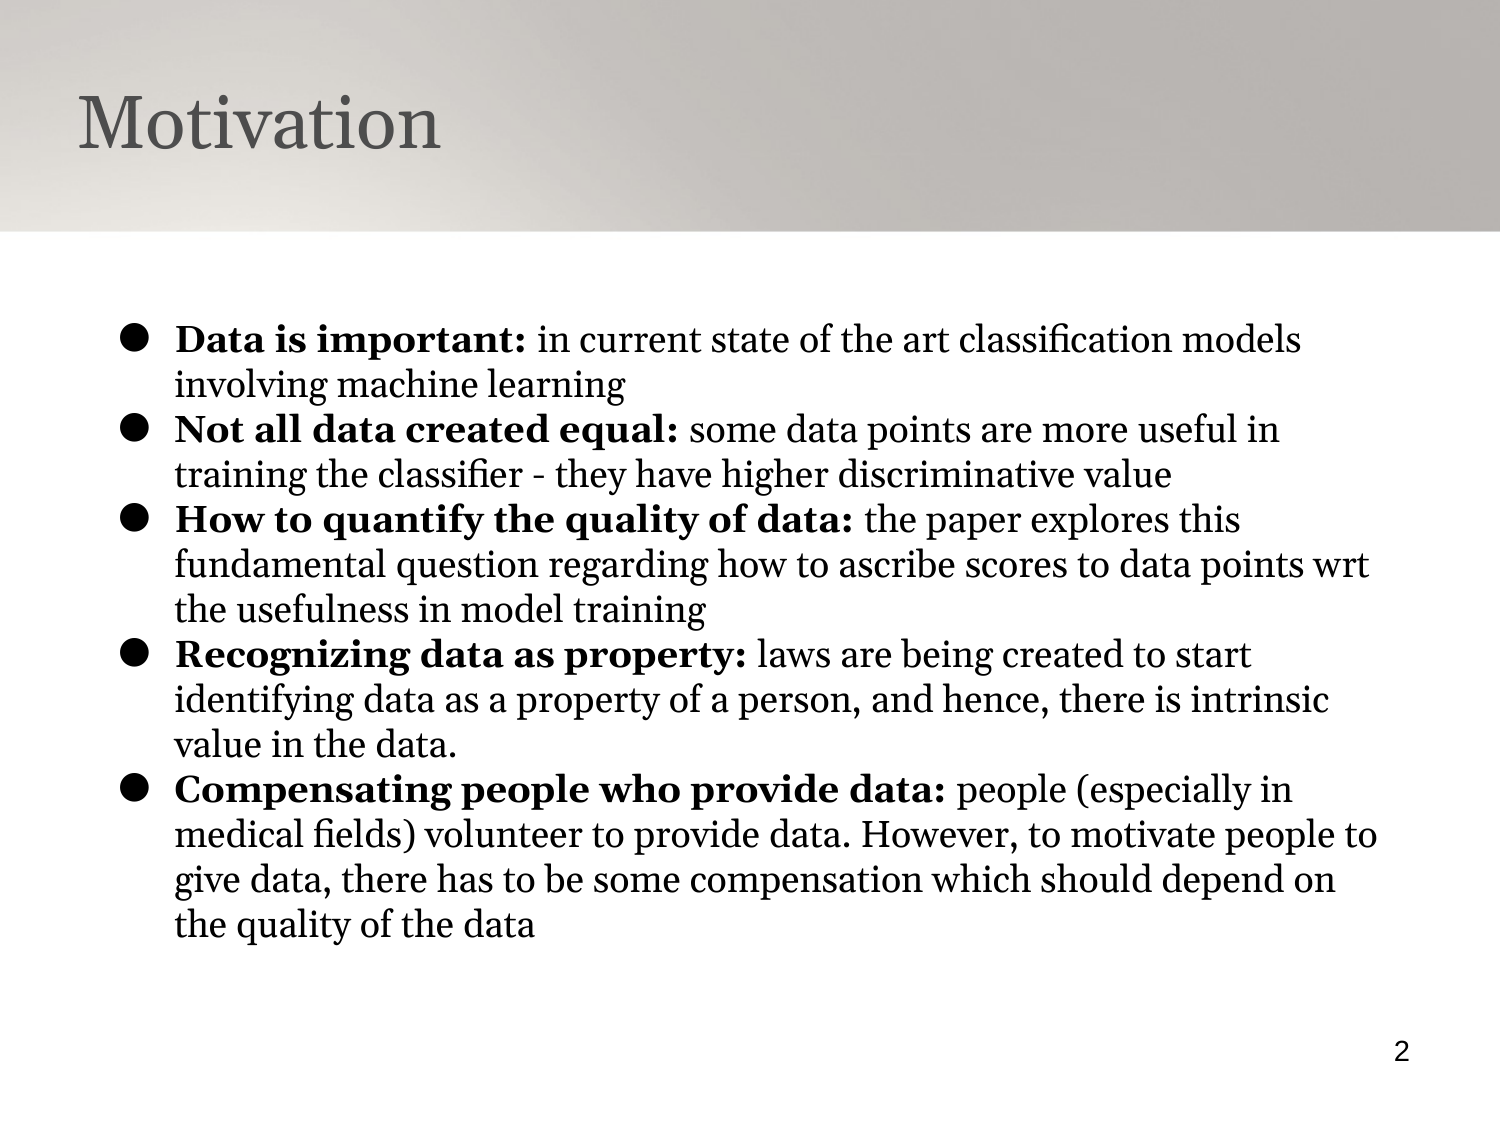

Motivation
Data is important: in current state of the art classification models involving machine learning
Not all data created equal: some data points are more useful in training the classifier - they have higher discriminative value
How to quantify the quality of data: the paper explores this fundamental question regarding how to ascribe scores to data points wrt the usefulness in model training
Recognizing data as property: laws are being created to start identifying data as a property of a person, and hence, there is intrinsic value in the data.
Compensating people who provide data: people (especially in medical fields) volunteer to provide data. However, to motivate people to give data, there has to be some compensation which should depend on the quality of the data
2